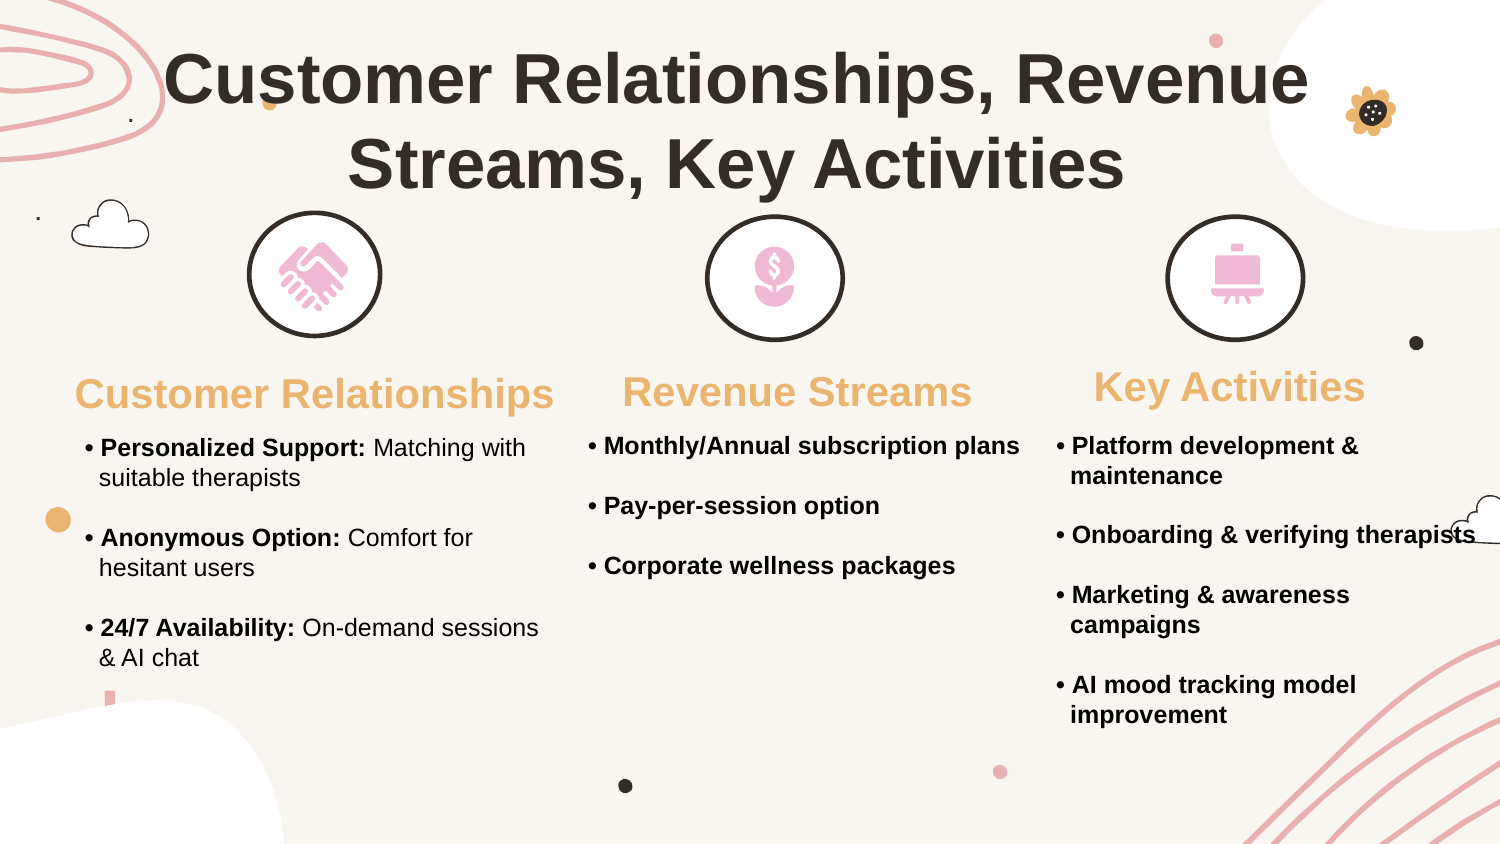

# Customer Relationships, Revenue Streams, Key Activities
.

.

Key Activities

Revenue Streams
Customer Relationships
 • Platform development &
   maintenance

 • Onboarding & verifying therapists

 • Marketing & awareness
   campaigns

 • AI mood tracking model
   improvement
 • Monthly/Annual subscription plans

 • Pay-per-session option

 • Corporate wellness packages
 • Personalized Support: Matching with
   suitable therapists

 • Anonymous Option: Comfort for
   hesitant users

 • 24/7 Availability: On-demand sessions
   & AI chat